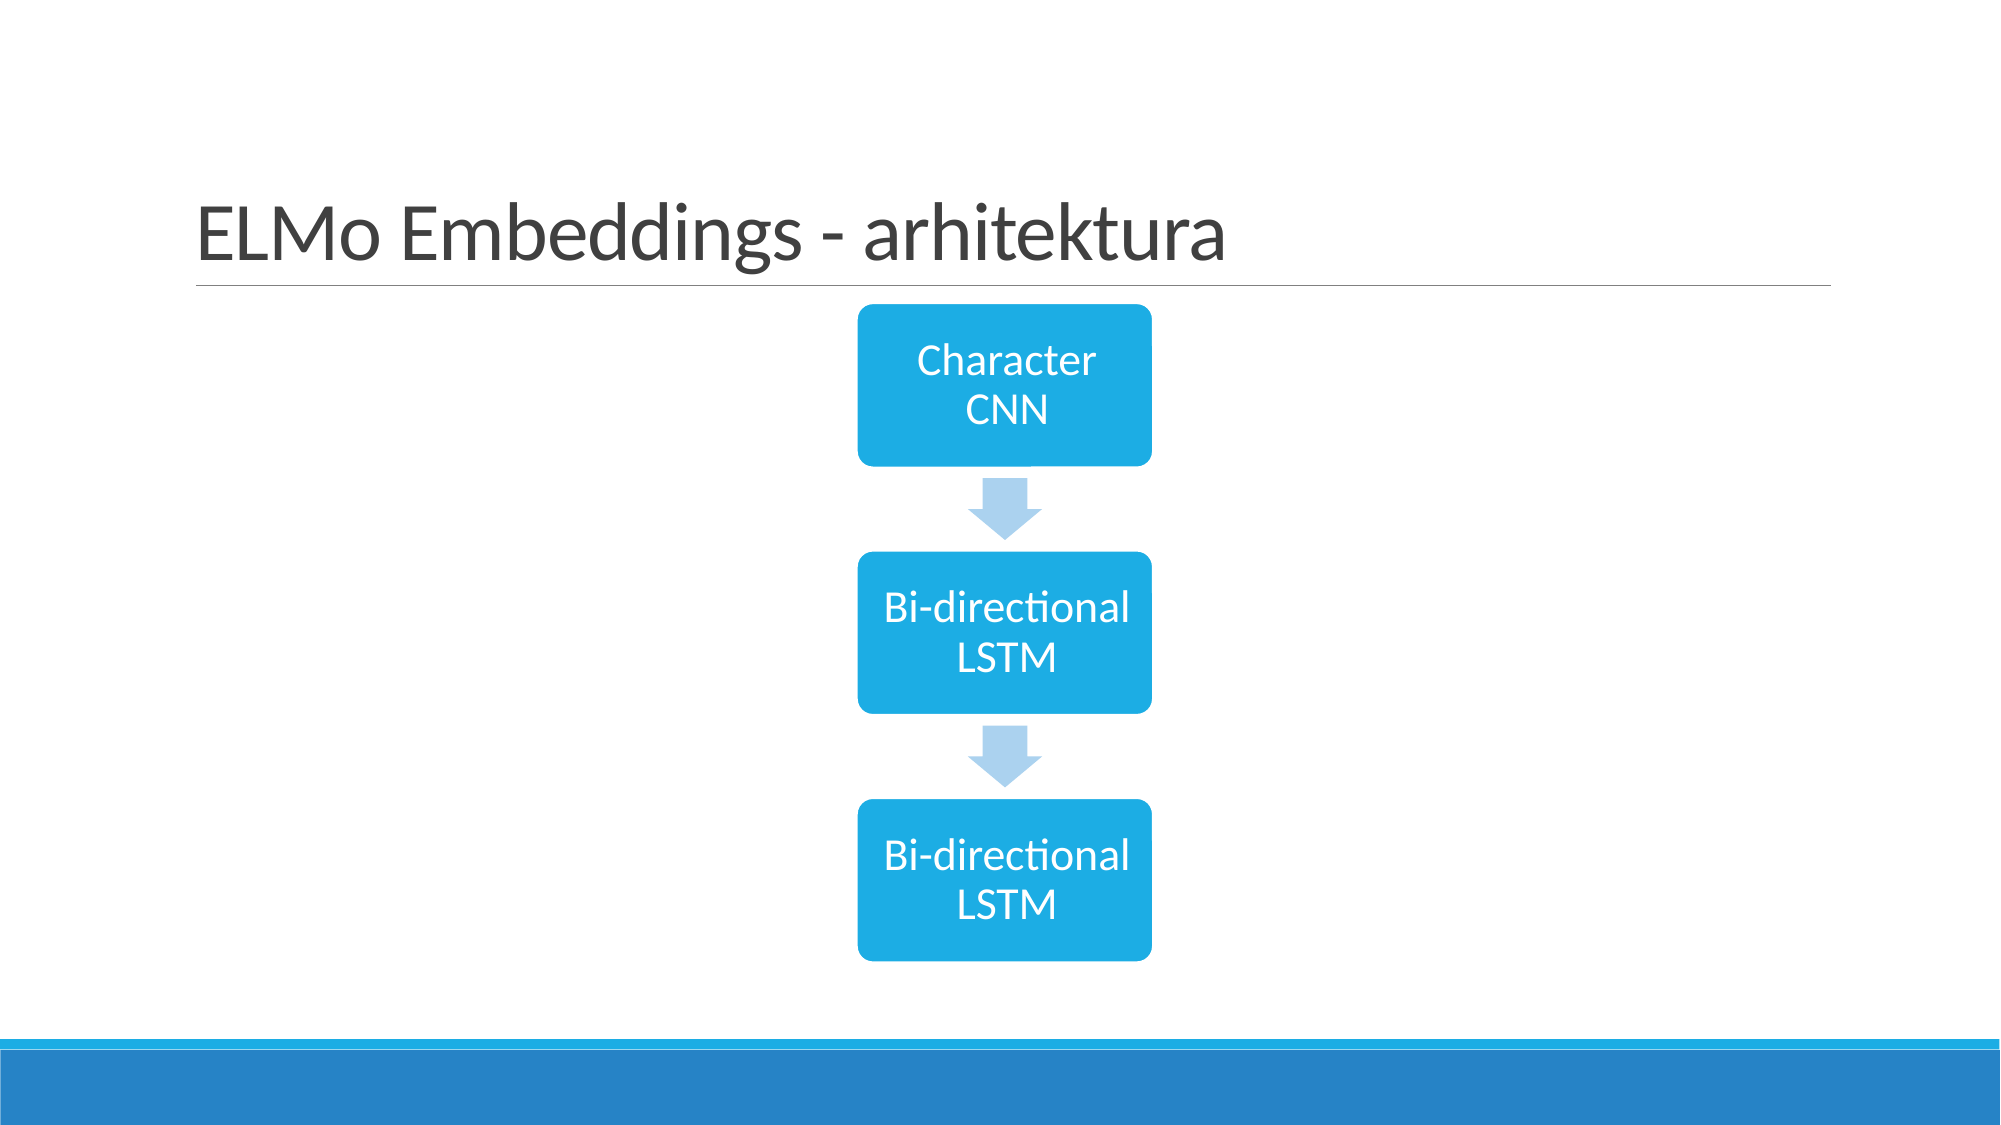

# ELMo Embeddings - arhitektura
Character CNN

Bi-directional LSTM

Bi-directional LSTM